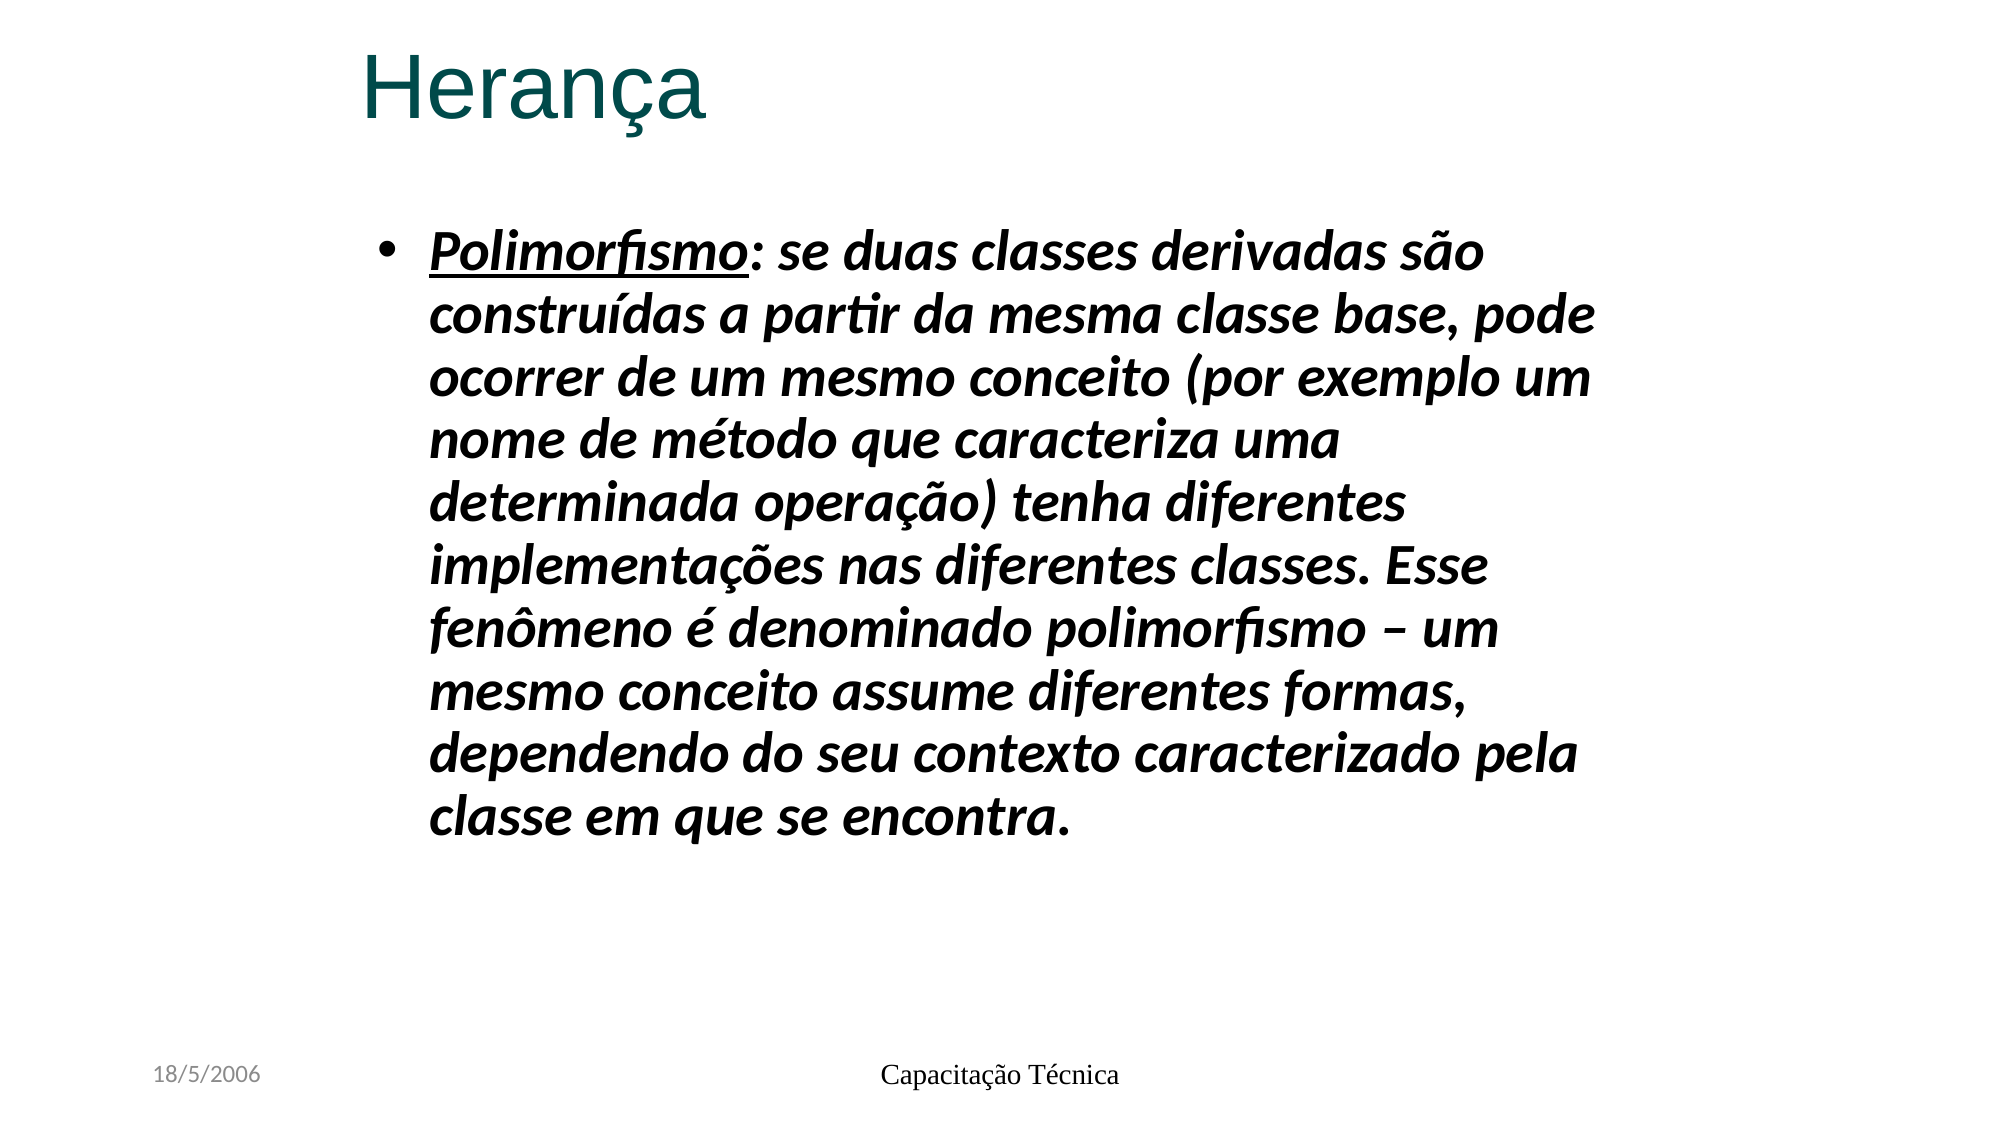

# Herança
Polimorfismo: se duas classes derivadas são construídas a partir da mesma classe base, pode ocorrer de um mesmo conceito (por exemplo um nome de método que caracteriza uma determinada operação) tenha diferentes implementações nas diferentes classes. Esse fenômeno é denominado polimorfismo – um mesmo conceito assume diferentes formas, dependendo do seu contexto caracterizado pela classe em que se encontra.
18/5/2006
Capacitação Técnica